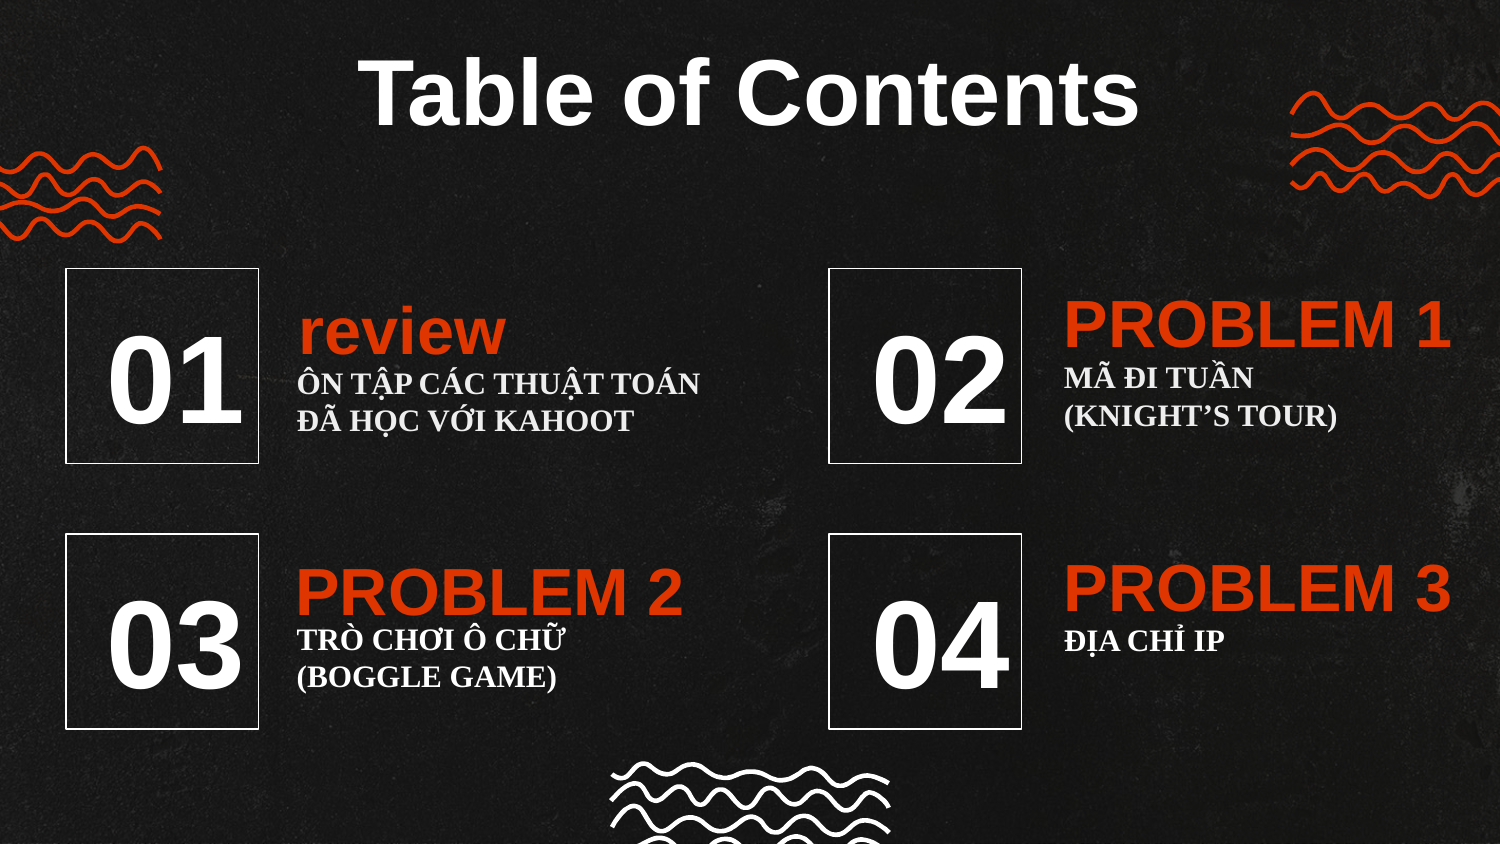

# Table of Contents

PROBLEM 1
review
02
01
ÔN TẬP CÁC THUẬT TOÁN ĐÃ HỌC VỚI KAHOOT
MÃ ĐI TUẦN (KNIGHT’S TOUR)

PROBLEM 3
PROBLEM 2
04
03
ĐỊA CHỈ IP
TRÒ CHƠI Ô CHỮ
(BOGGLE GAME)